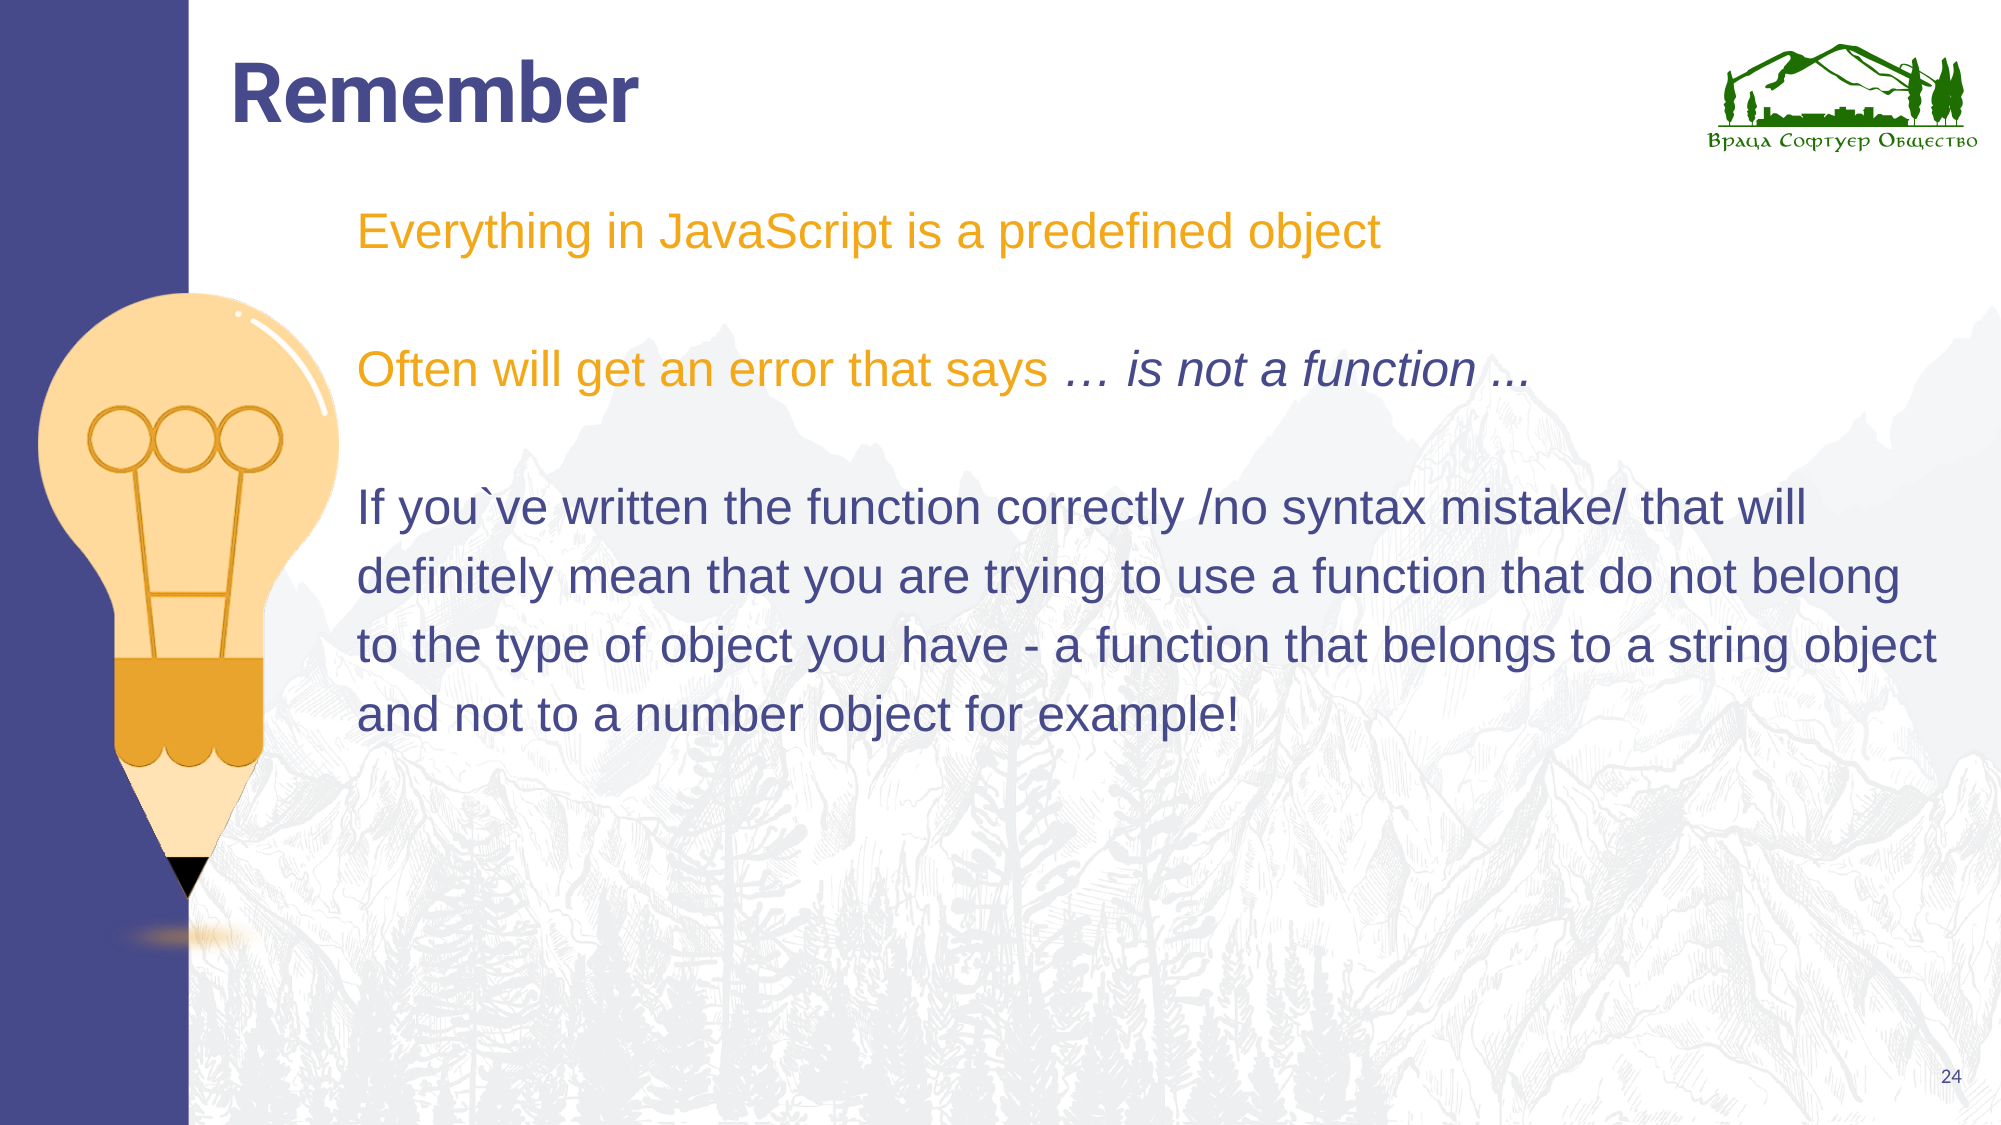

# Remember
Everything in JavaScript is a predefined object

Often will get an error that says … is not a function ...

If you`ve written the function correctly /no syntax mistake/ that will definitely mean that you are trying to use a function that do not belong to the type of object you have - a function that belongs to a string object and not to a number object for example!

24